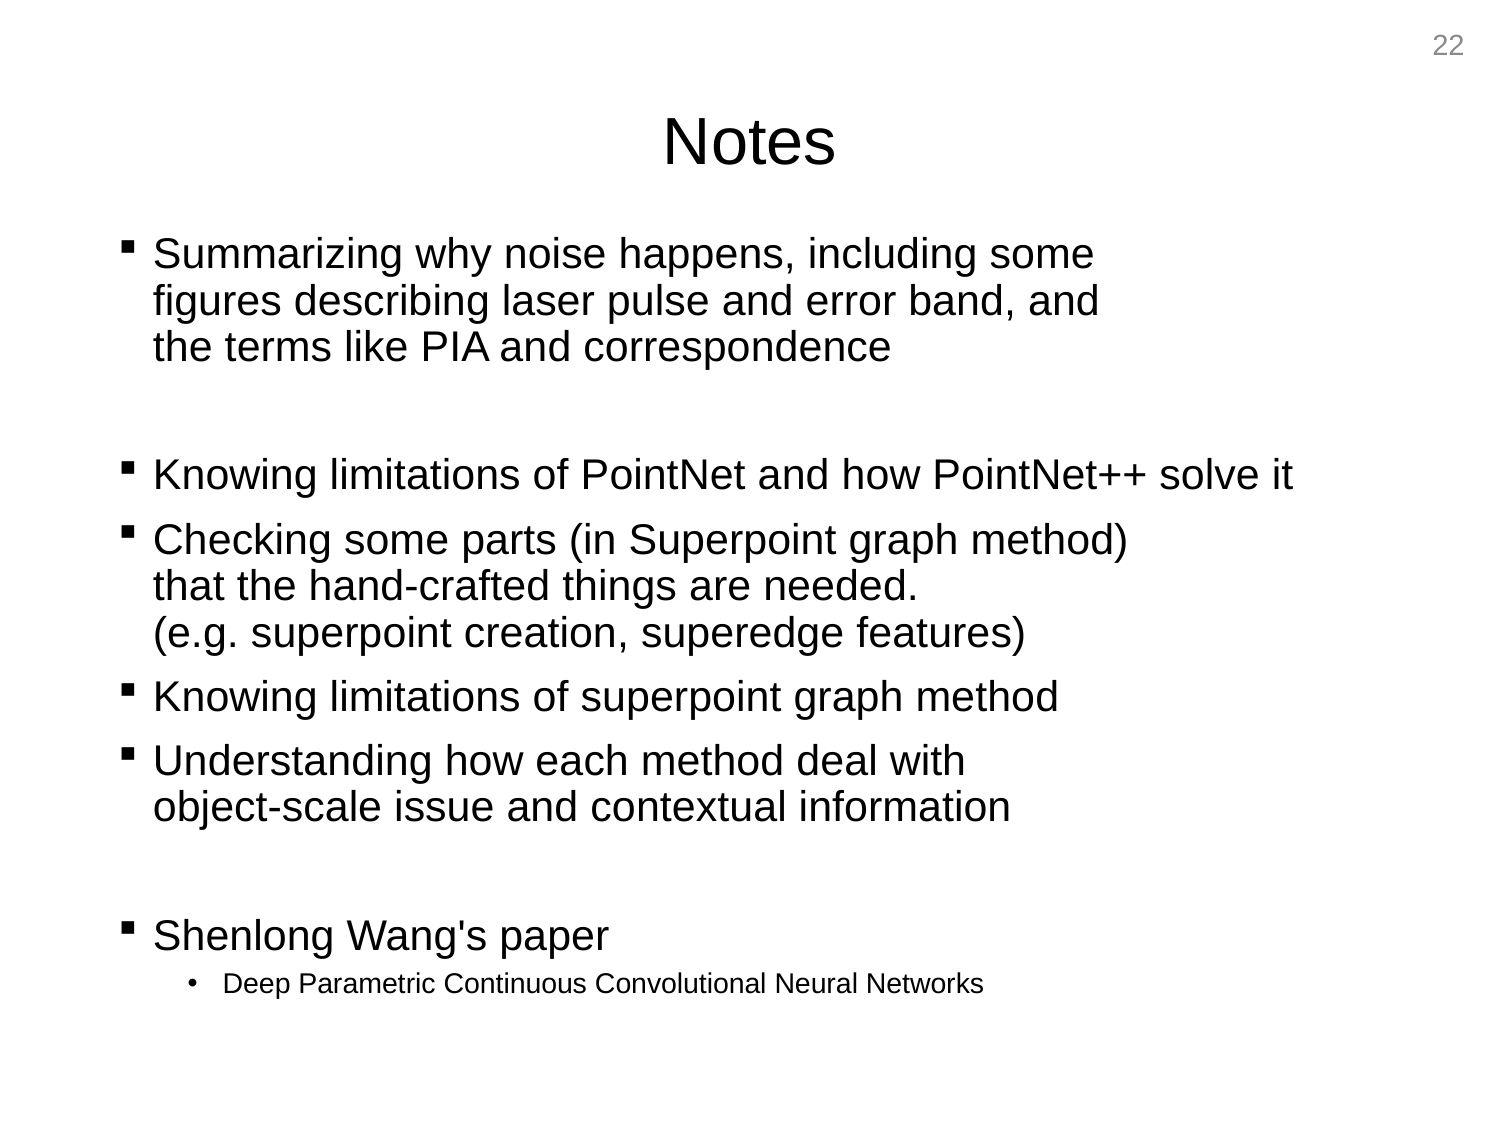

22
# Notes
Summarizing why noise happens, including some
figures describing laser pulse and error band, and
the terms like PIA and correspondence

Knowing limitations of PointNet and how PointNet++ solve it
Checking some parts (in Superpoint graph method)
that the hand-crafted things are needed.
(e.g. superpoint creation, superedge features)
Knowing limitations of superpoint graph method
Understanding how each method deal with
object-scale issue and contextual information

Shenlong Wang's paper
Deep Parametric Continuous Convolutional Neural Networks